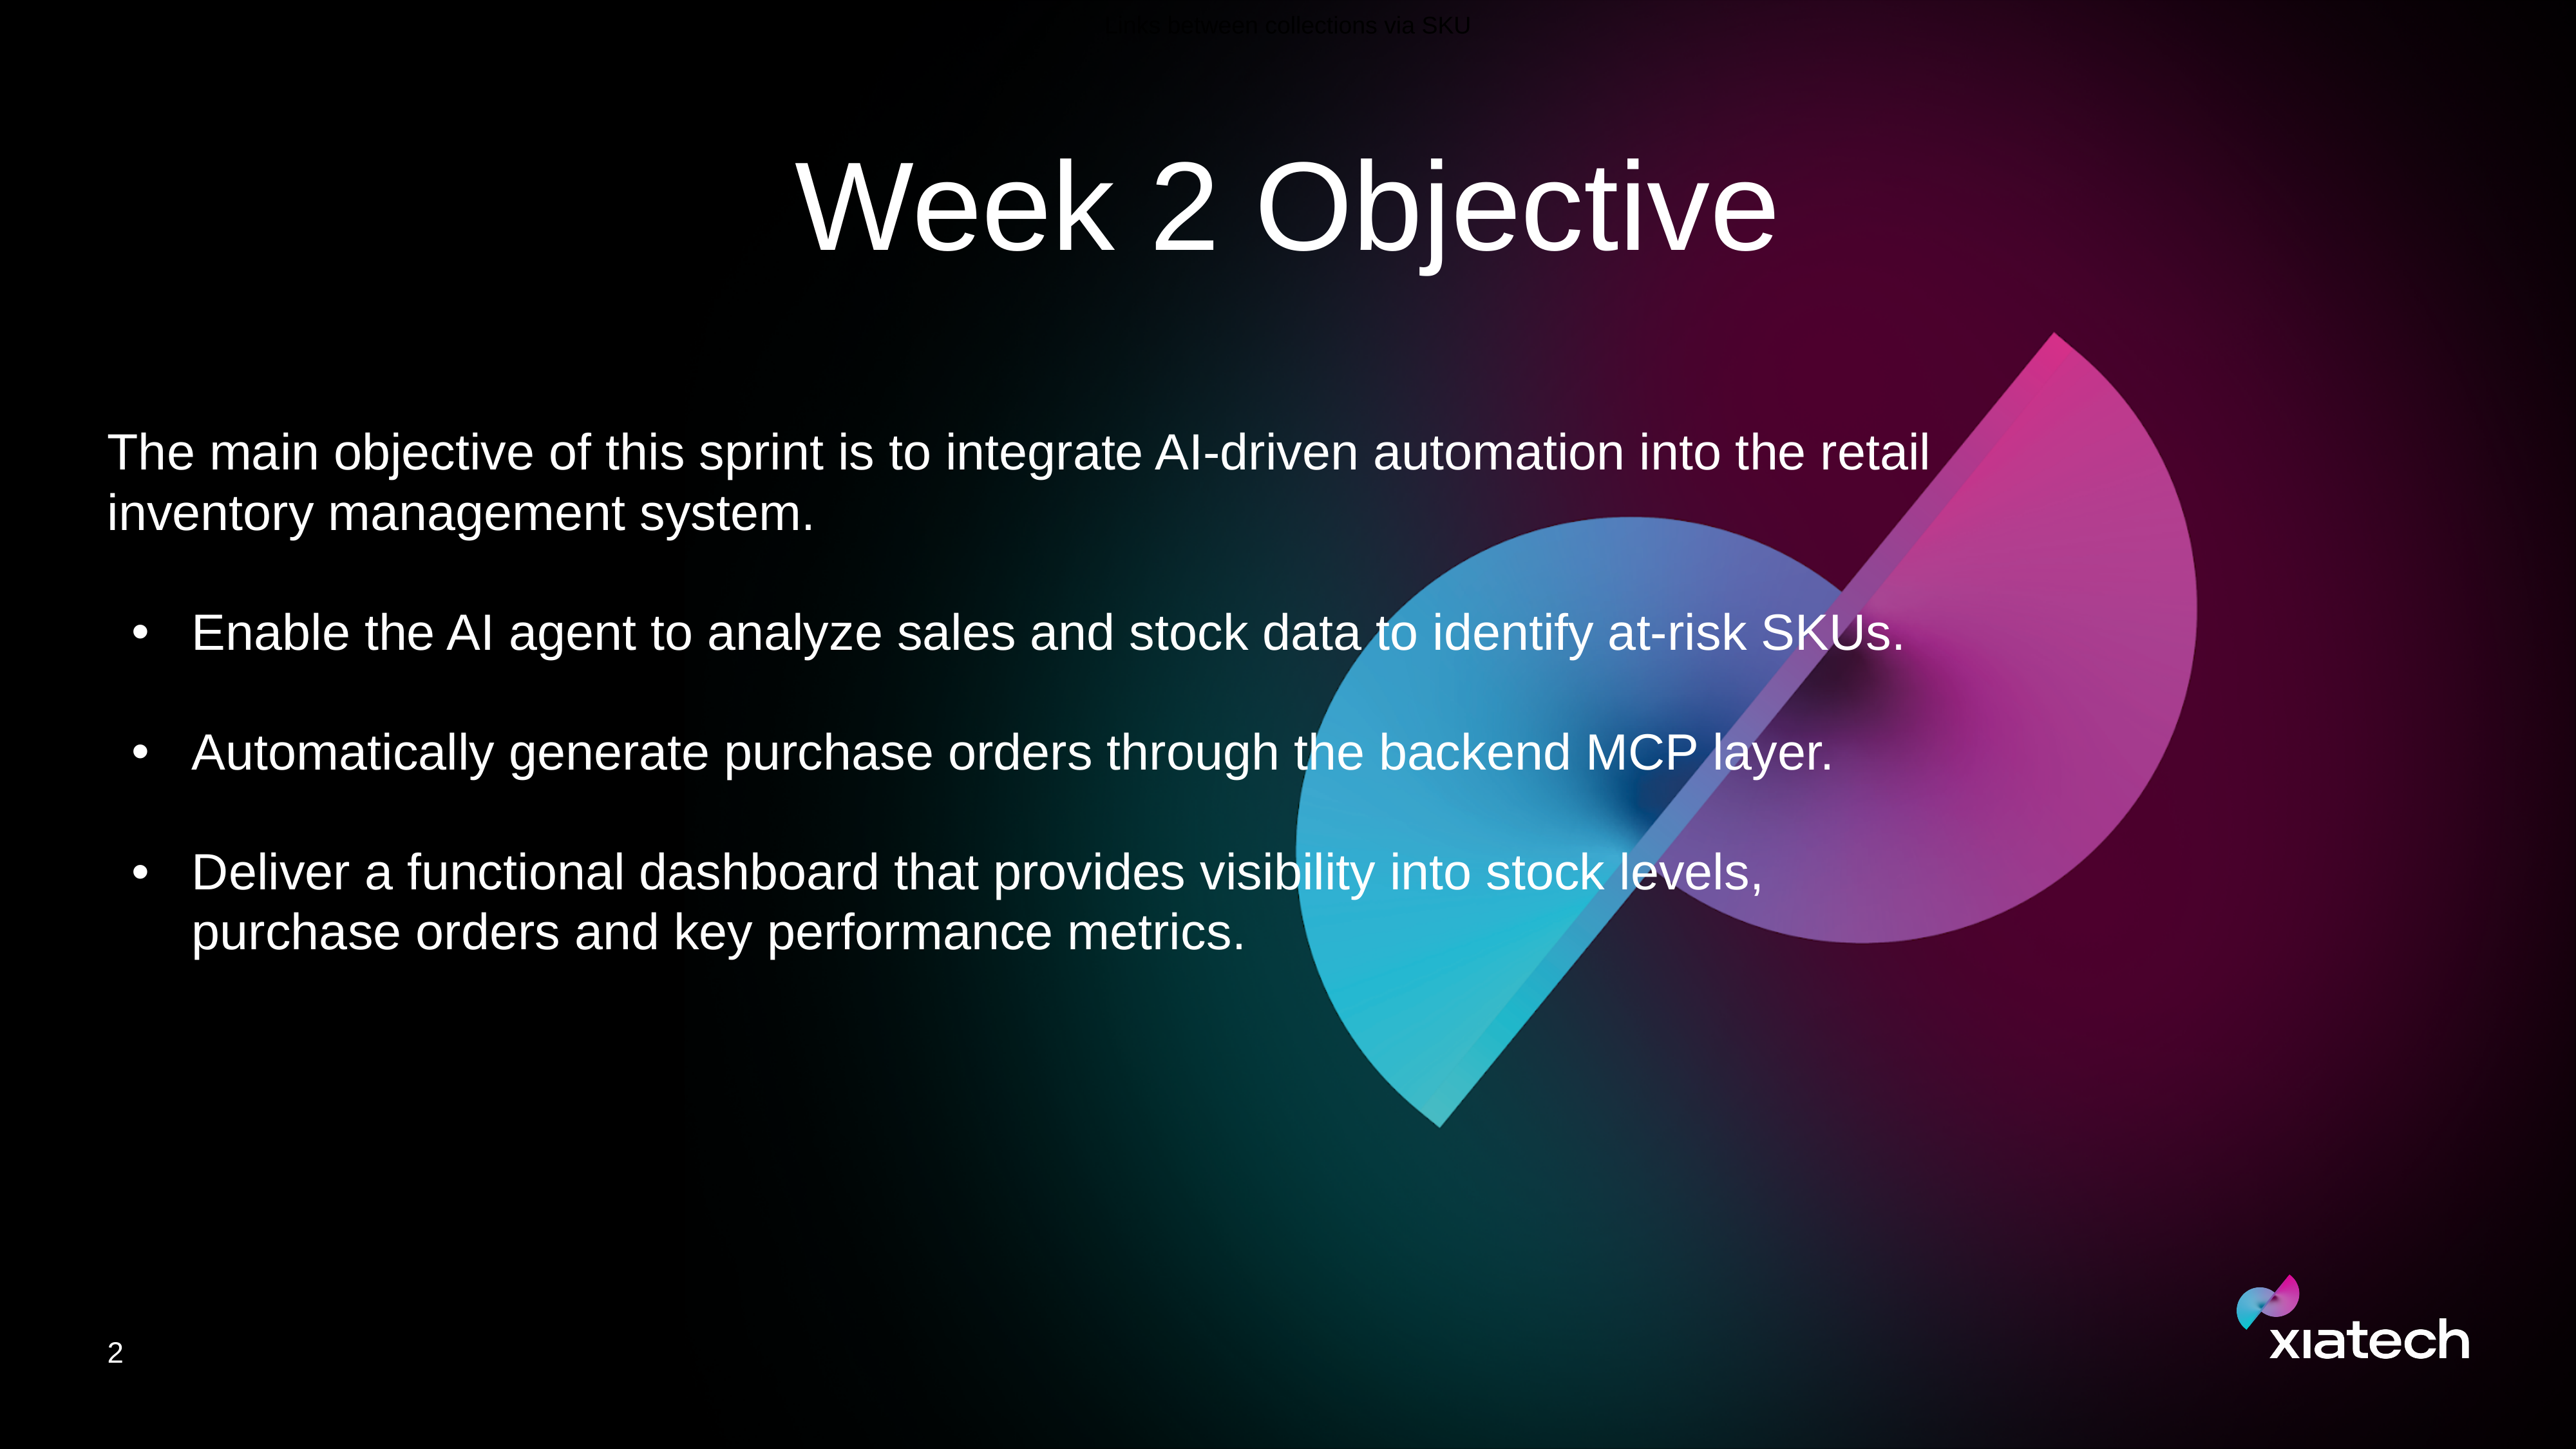

Links between collections via SKU
Week 2 Objective
The main objective of this sprint is to integrate AI-driven automation into the retail inventory management system.

Enable the AI agent to analyze sales and stock data to identify at-risk SKUs.

Automatically generate purchase orders through the backend MCP layer.

Deliver a functional dashboard that provides visibility into stock levels, purchase orders and key performance metrics.

2